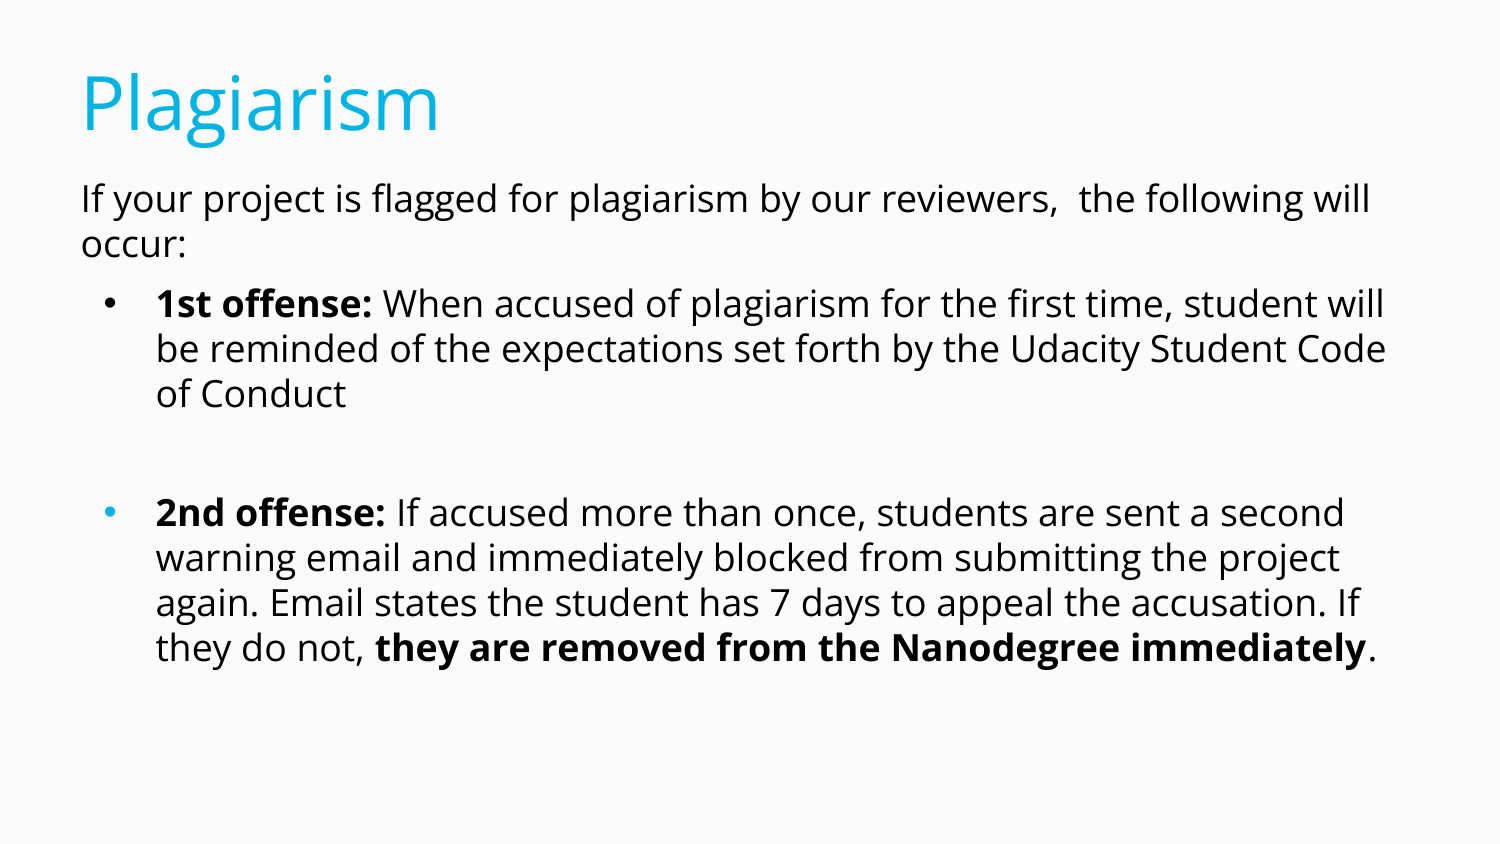

# Plagiarism
If your project is flagged for plagiarism by our reviewers,  the following will occur:
1st offense: When accused of plagiarism for the first time, student will be reminded of the expectations set forth by the Udacity Student Code of Conduct

2nd offense: If accused more than once, students are sent a second warning email and immediately blocked from submitting the project again. Email states the student has 7 days to appeal the accusation. If they do not, they are removed from the Nanodegree immediately.